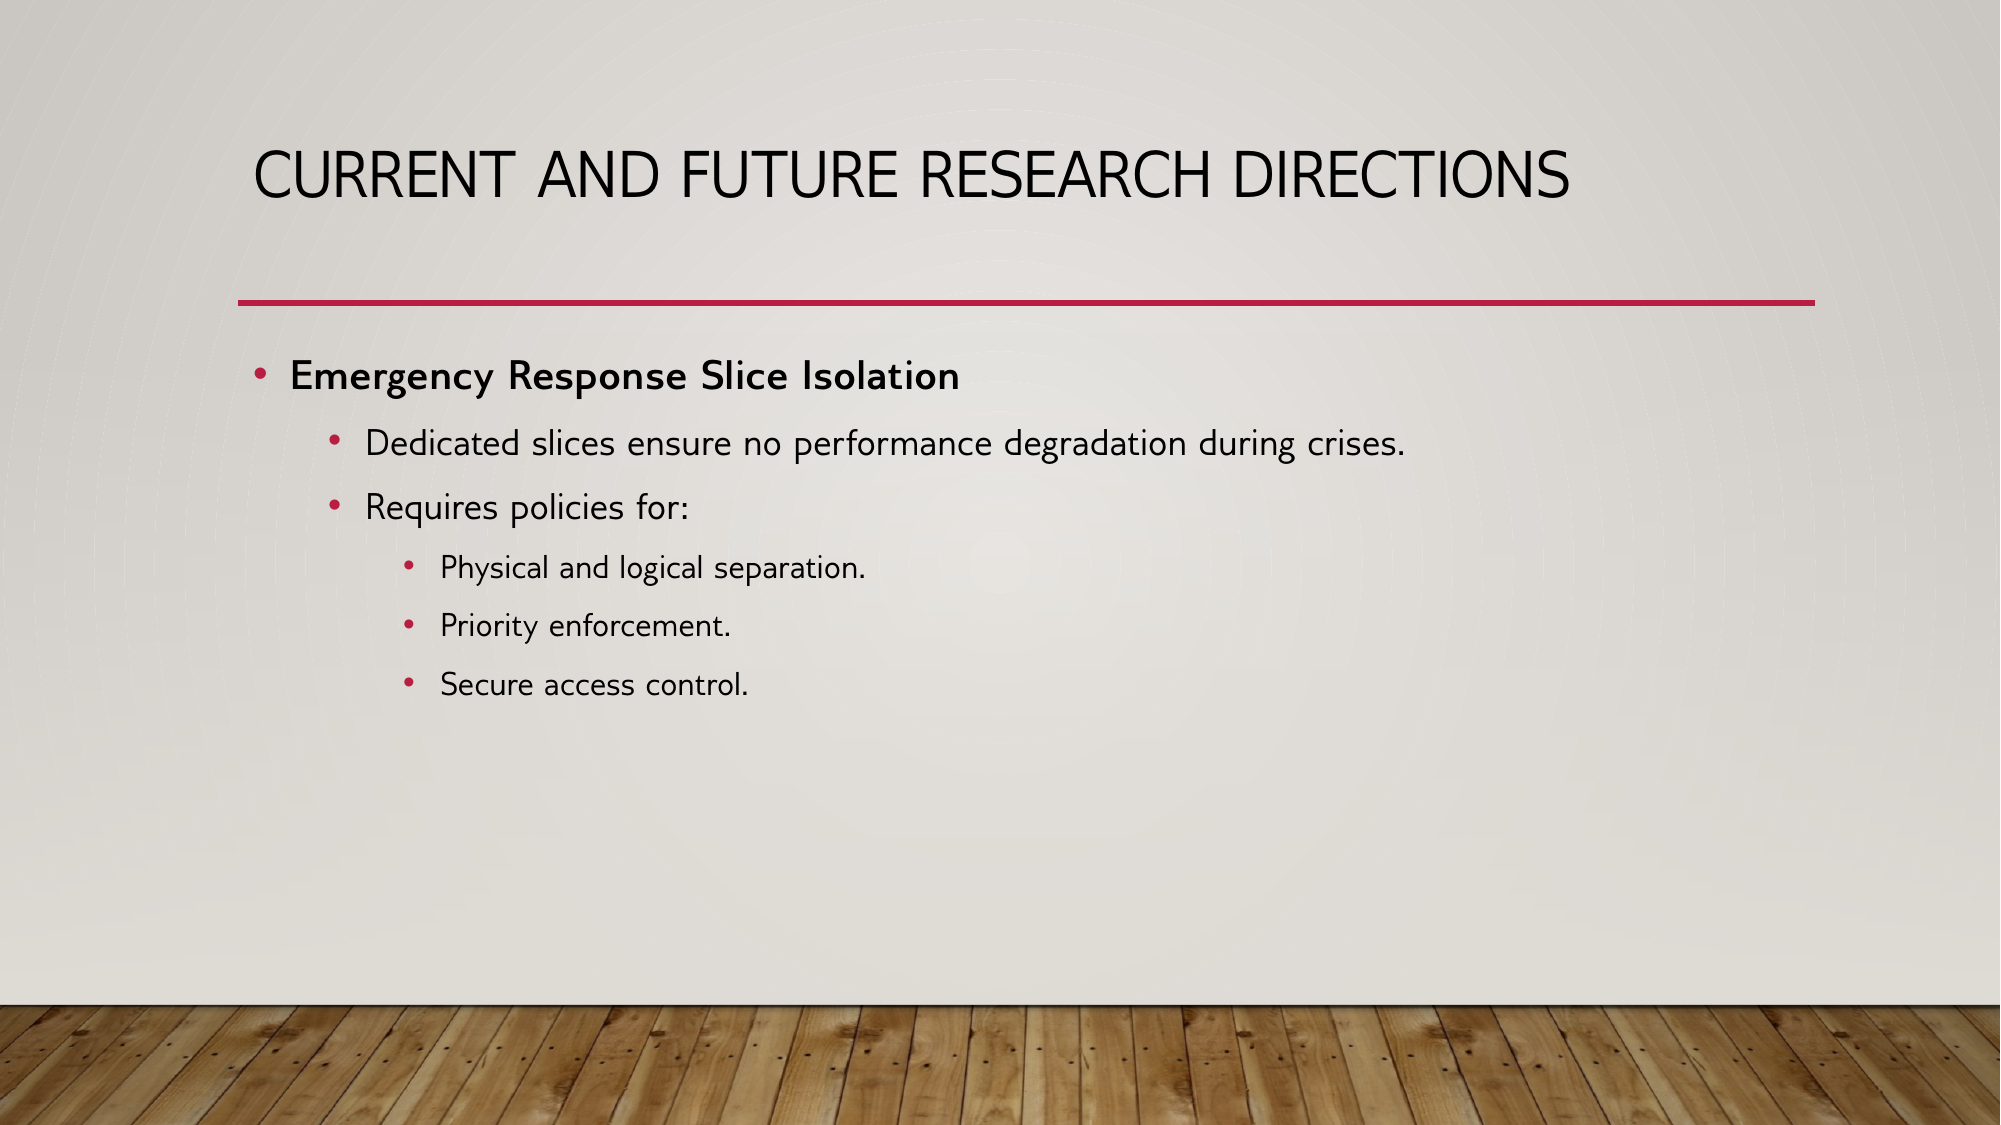

# Current and Future Research Directions
Emergency Response Slice Isolation
Dedicated slices ensure no performance degradation during crises.
Requires policies for:
Physical and logical separation.
Priority enforcement.
Secure access control.